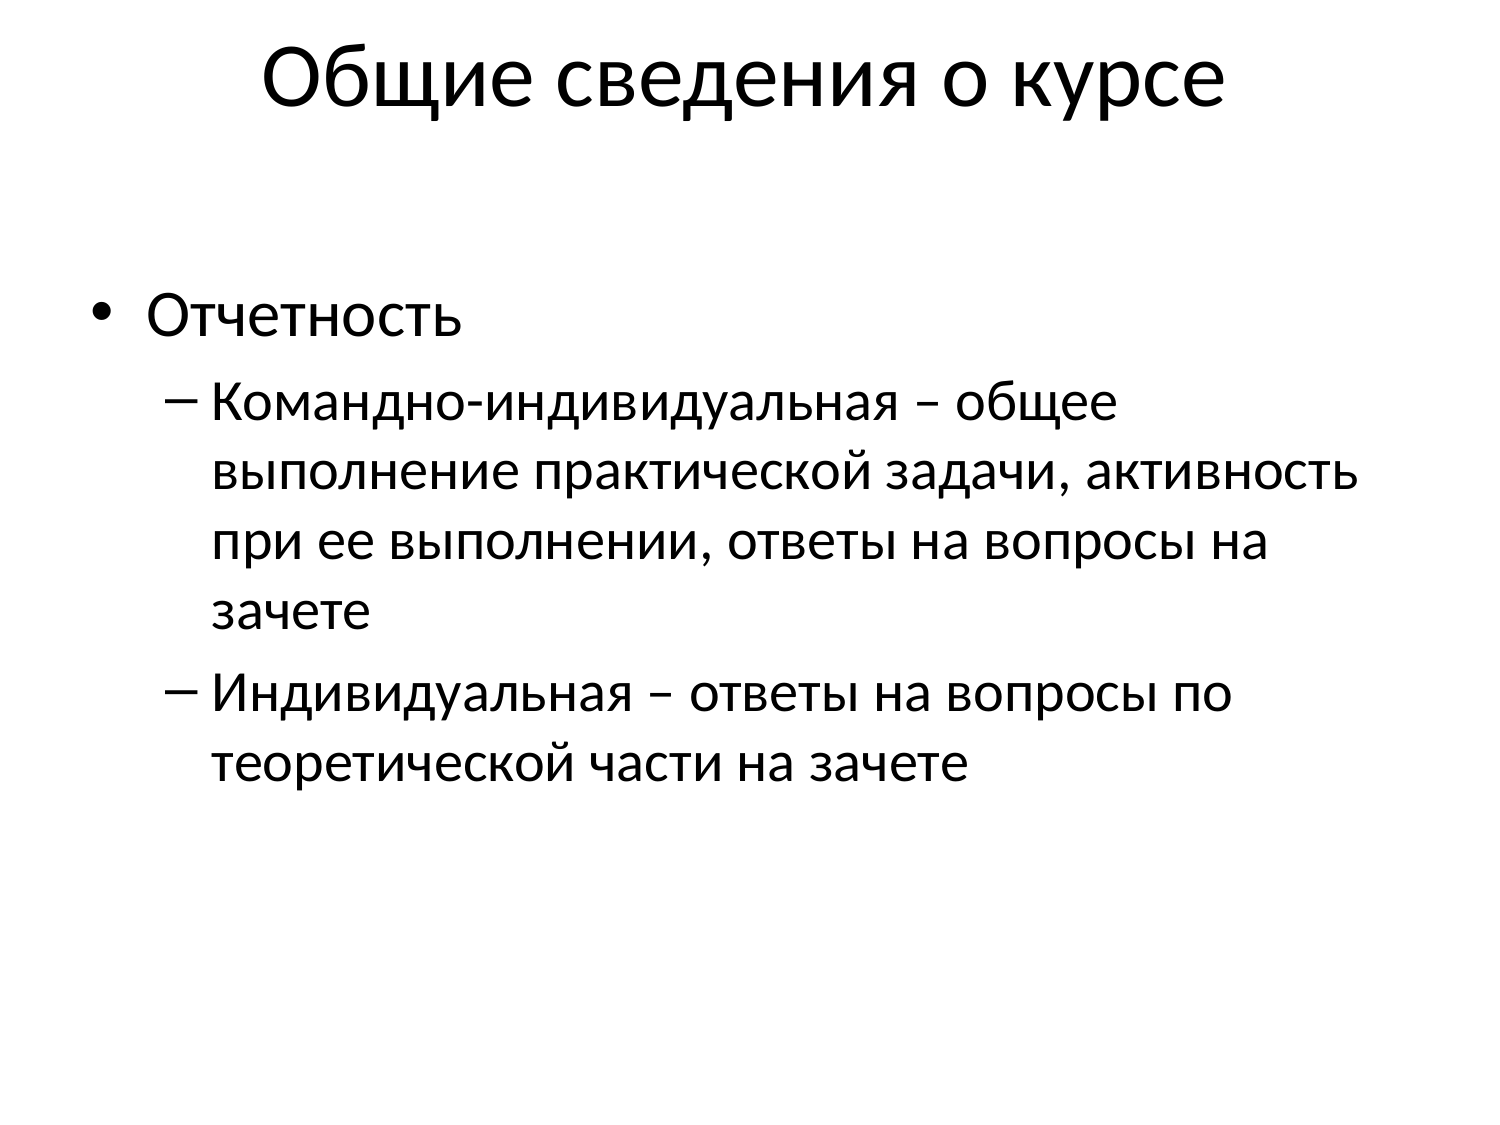

# Общие сведения о курсе
Отчетность
Командно-индивидуальная – общее выполнение практической задачи, активность при ее выполнении, ответы на вопросы на зачете
Индивидуальная – ответы на вопросы по теоретической части на зачете